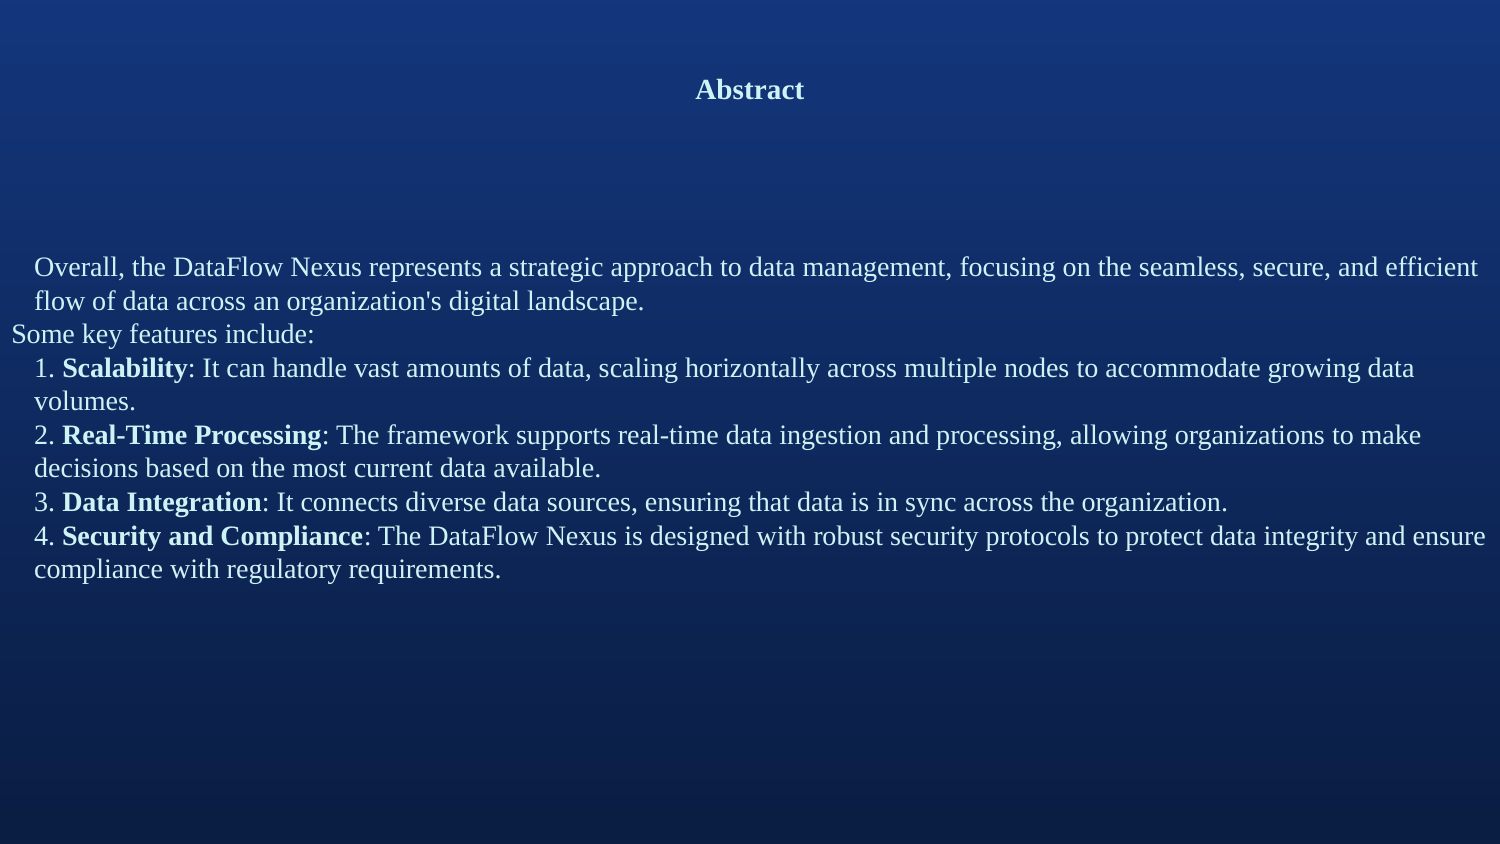

# Abstract
Overall, the DataFlow Nexus represents a strategic approach to data management, focusing on the seamless, secure, and efficient flow of data across an organization's digital landscape.
Some key features include:
1. Scalability: It can handle vast amounts of data, scaling horizontally across multiple nodes to accommodate growing data volumes.
2. Real-Time Processing: The framework supports real-time data ingestion and processing, allowing organizations to make decisions based on the most current data available.
3. Data Integration: It connects diverse data sources, ensuring that data is in sync across the organization.
4. Security and Compliance: The DataFlow Nexus is designed with robust security protocols to protect data integrity and ensure compliance with regulatory requirements.